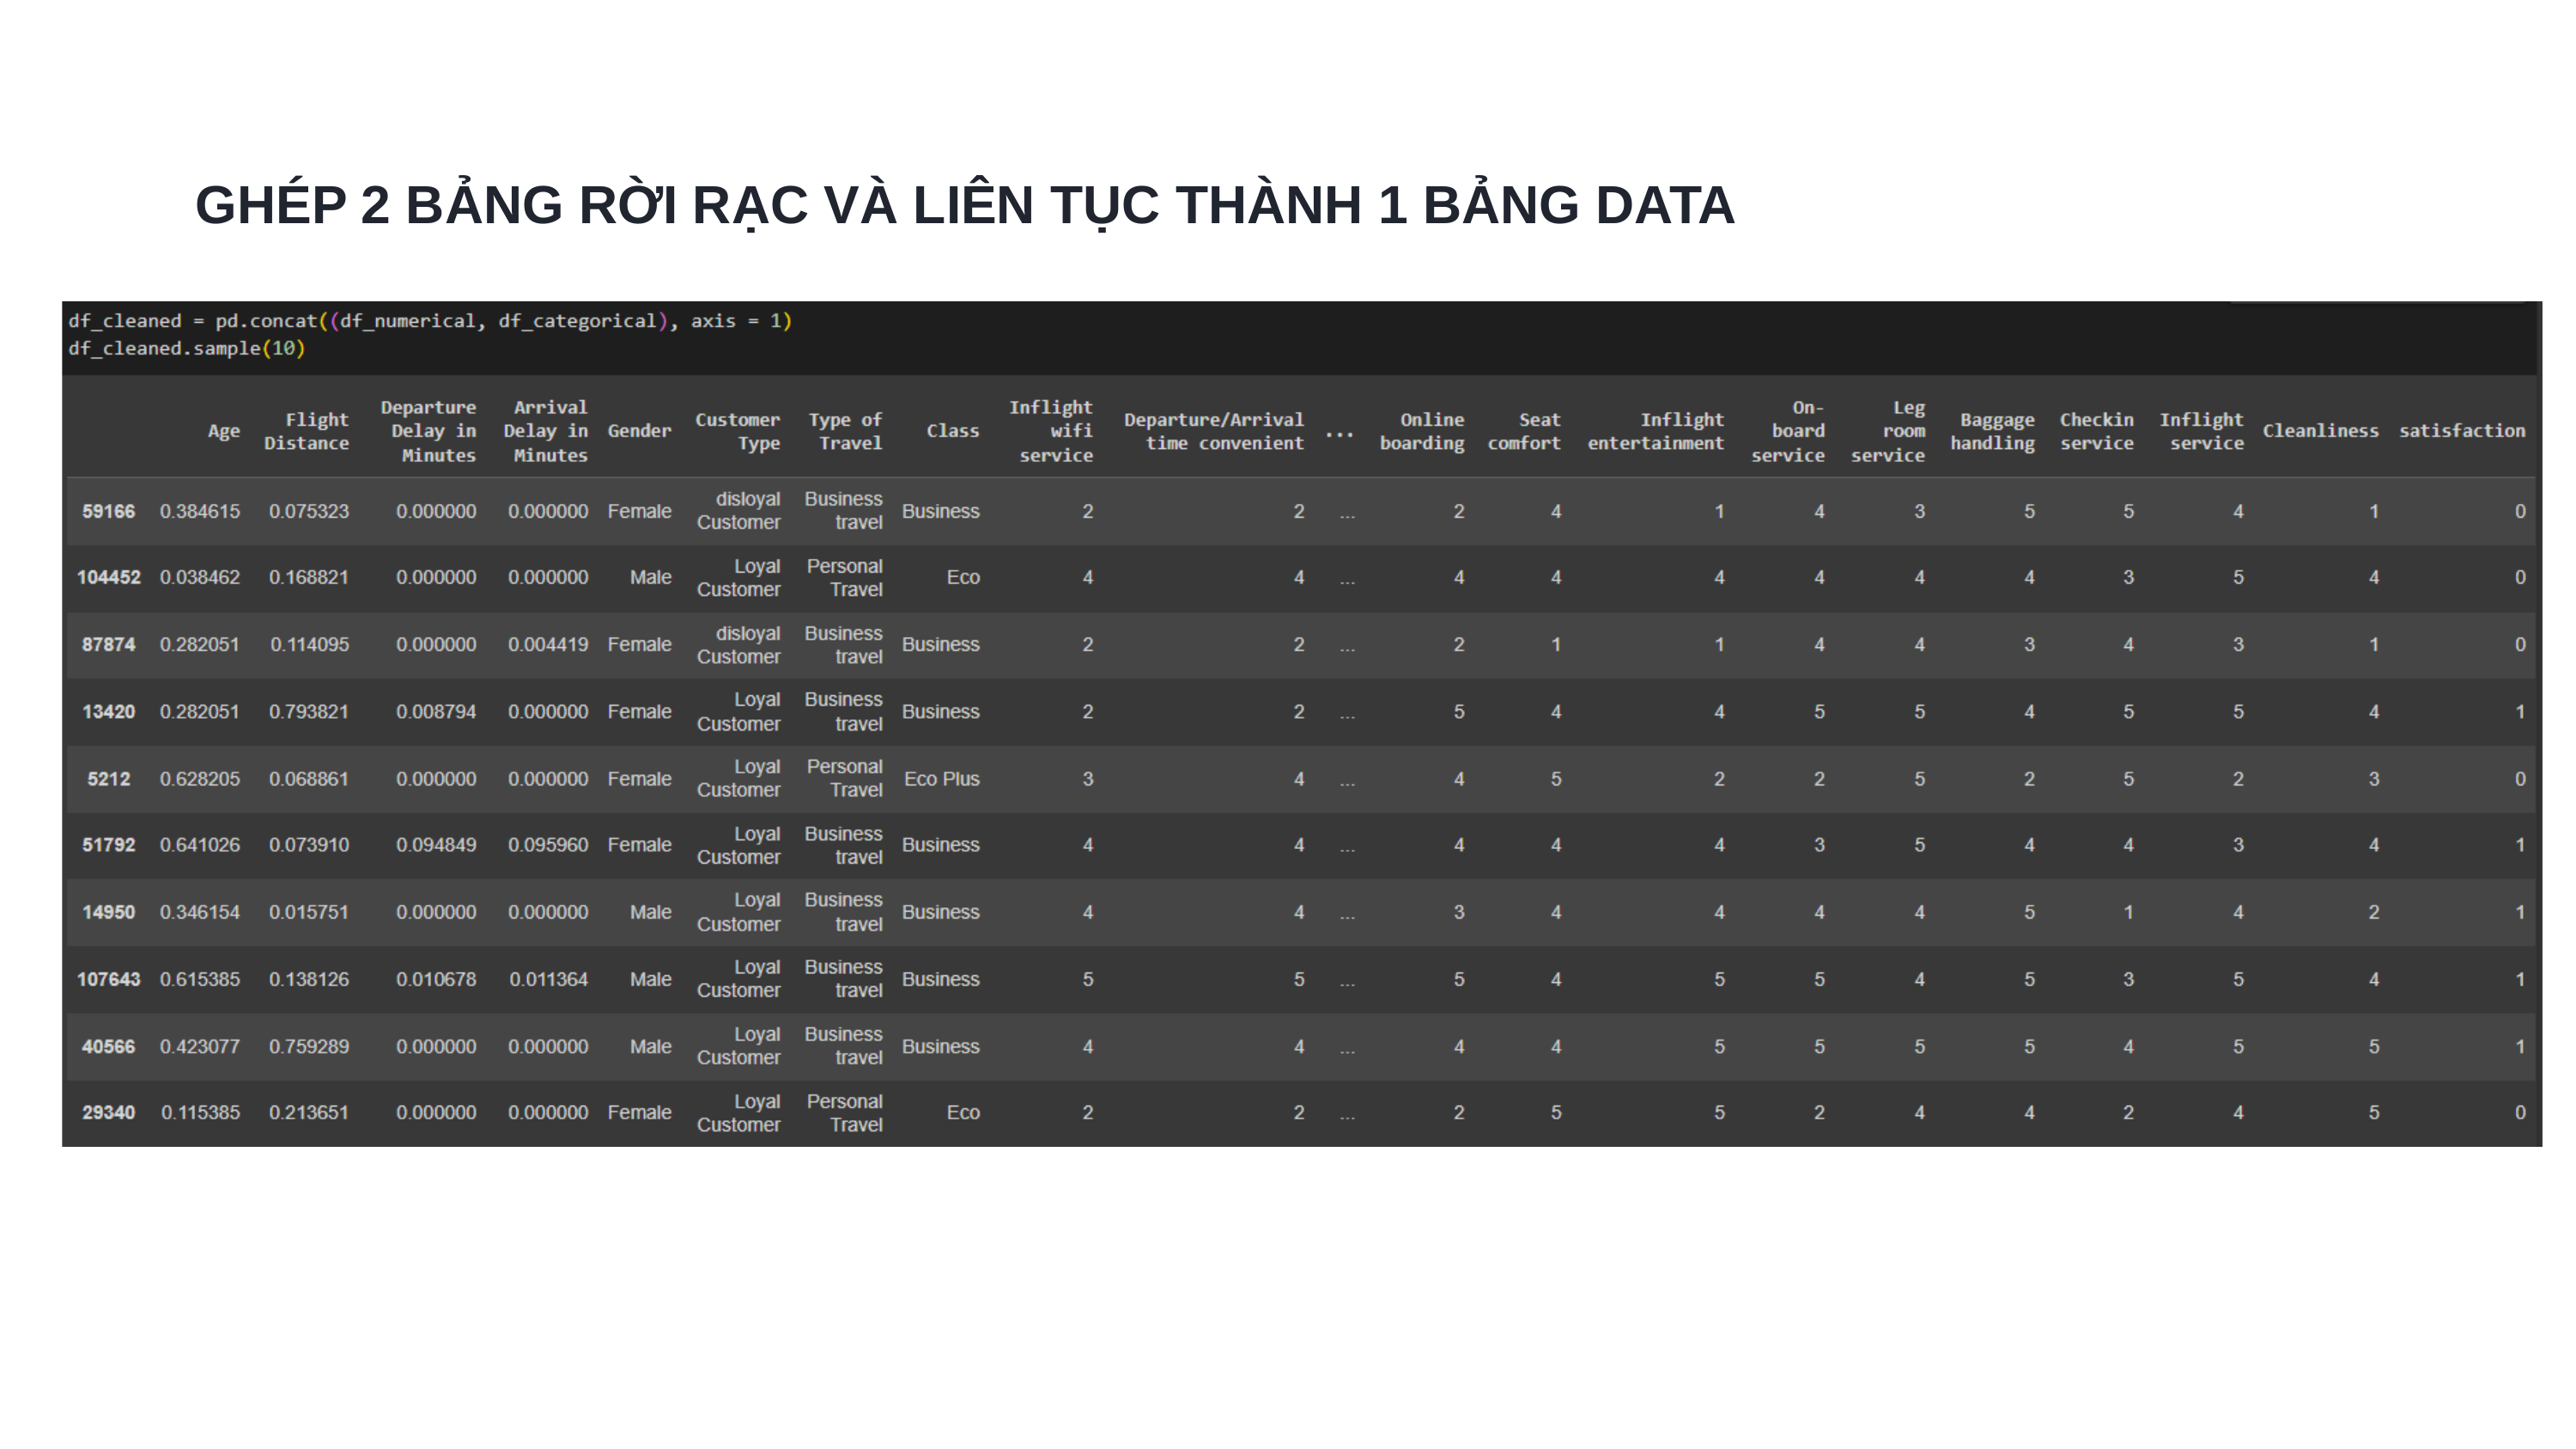

GHÉP 2 BẢNG RỜI RẠC VÀ LIÊN TỤC THÀNH 1 BẢNG DATA